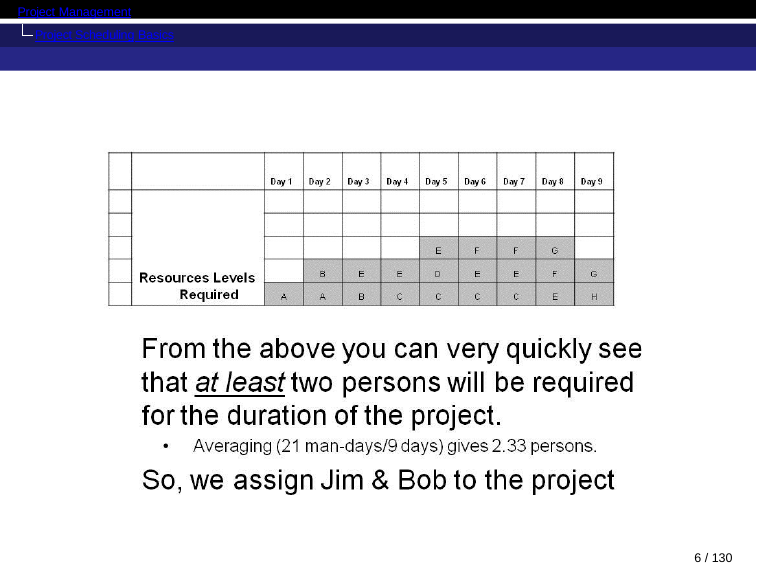

Project Management

Project Scheduling Basics

6 / 130